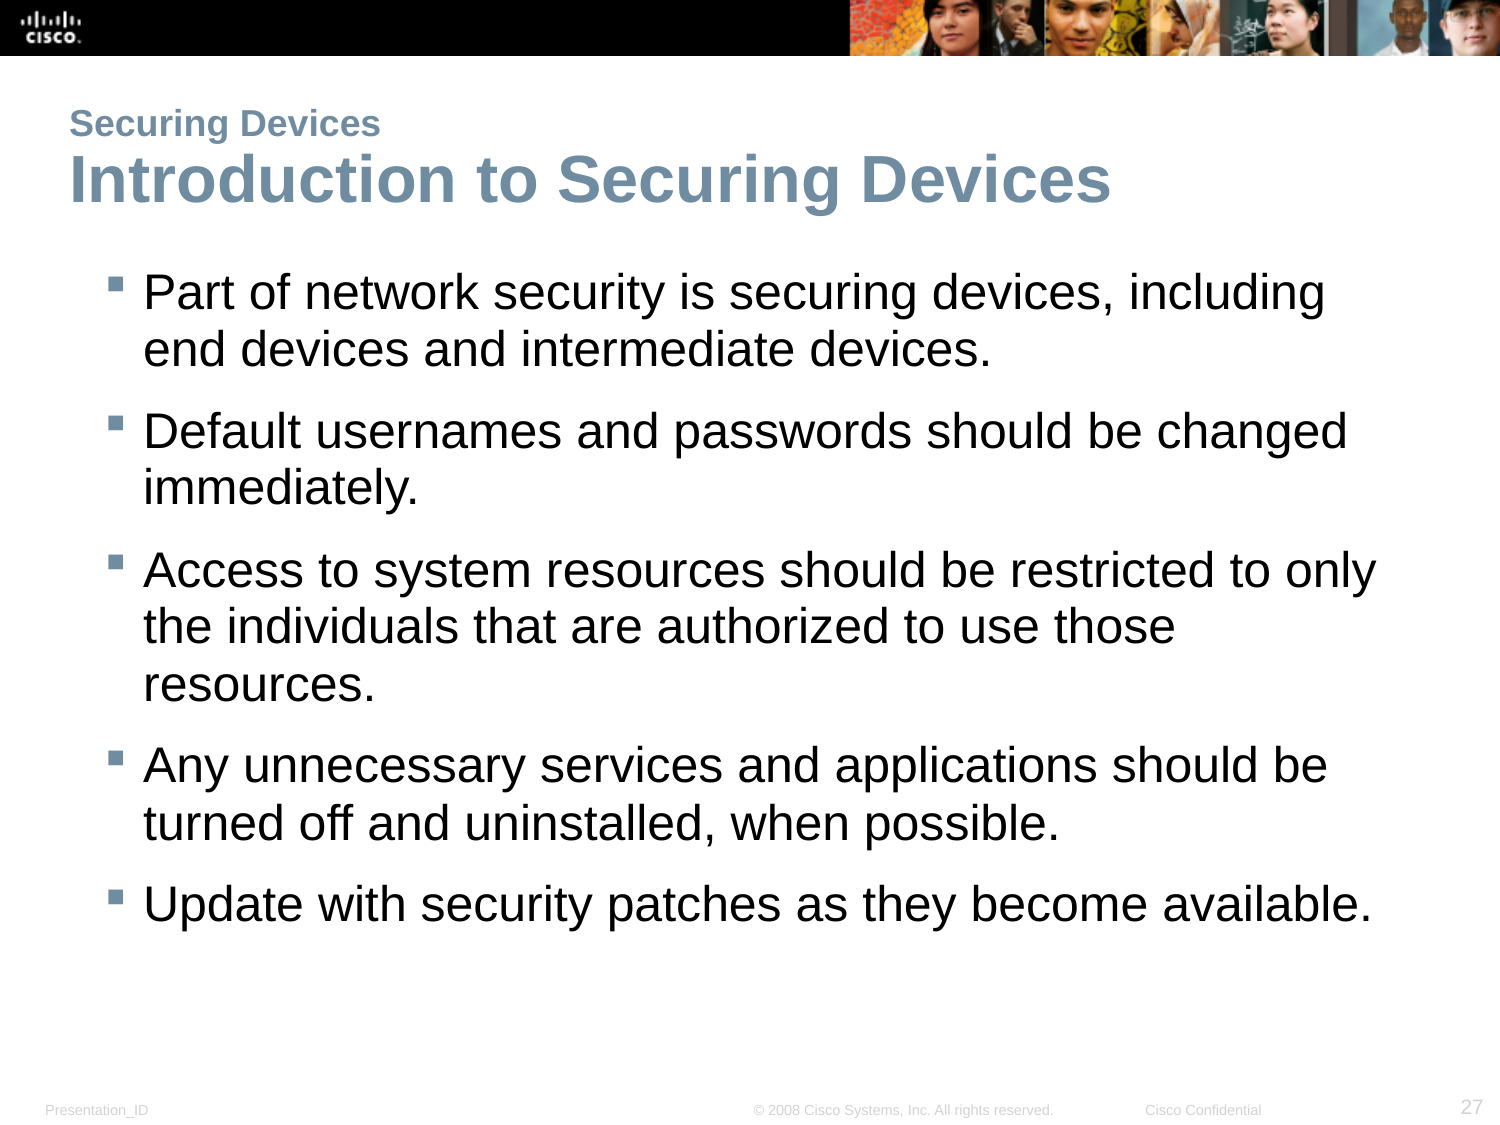

# Securing Devices Introduction to Securing Devices
Part of network security is securing devices, including end devices and intermediate devices.
Default usernames and passwords should be changed immediately.
Access to system resources should be restricted to only the individuals that are authorized to use those resources.
Any unnecessary services and applications should be turned off and uninstalled, when possible.
Update with security patches as they become available.